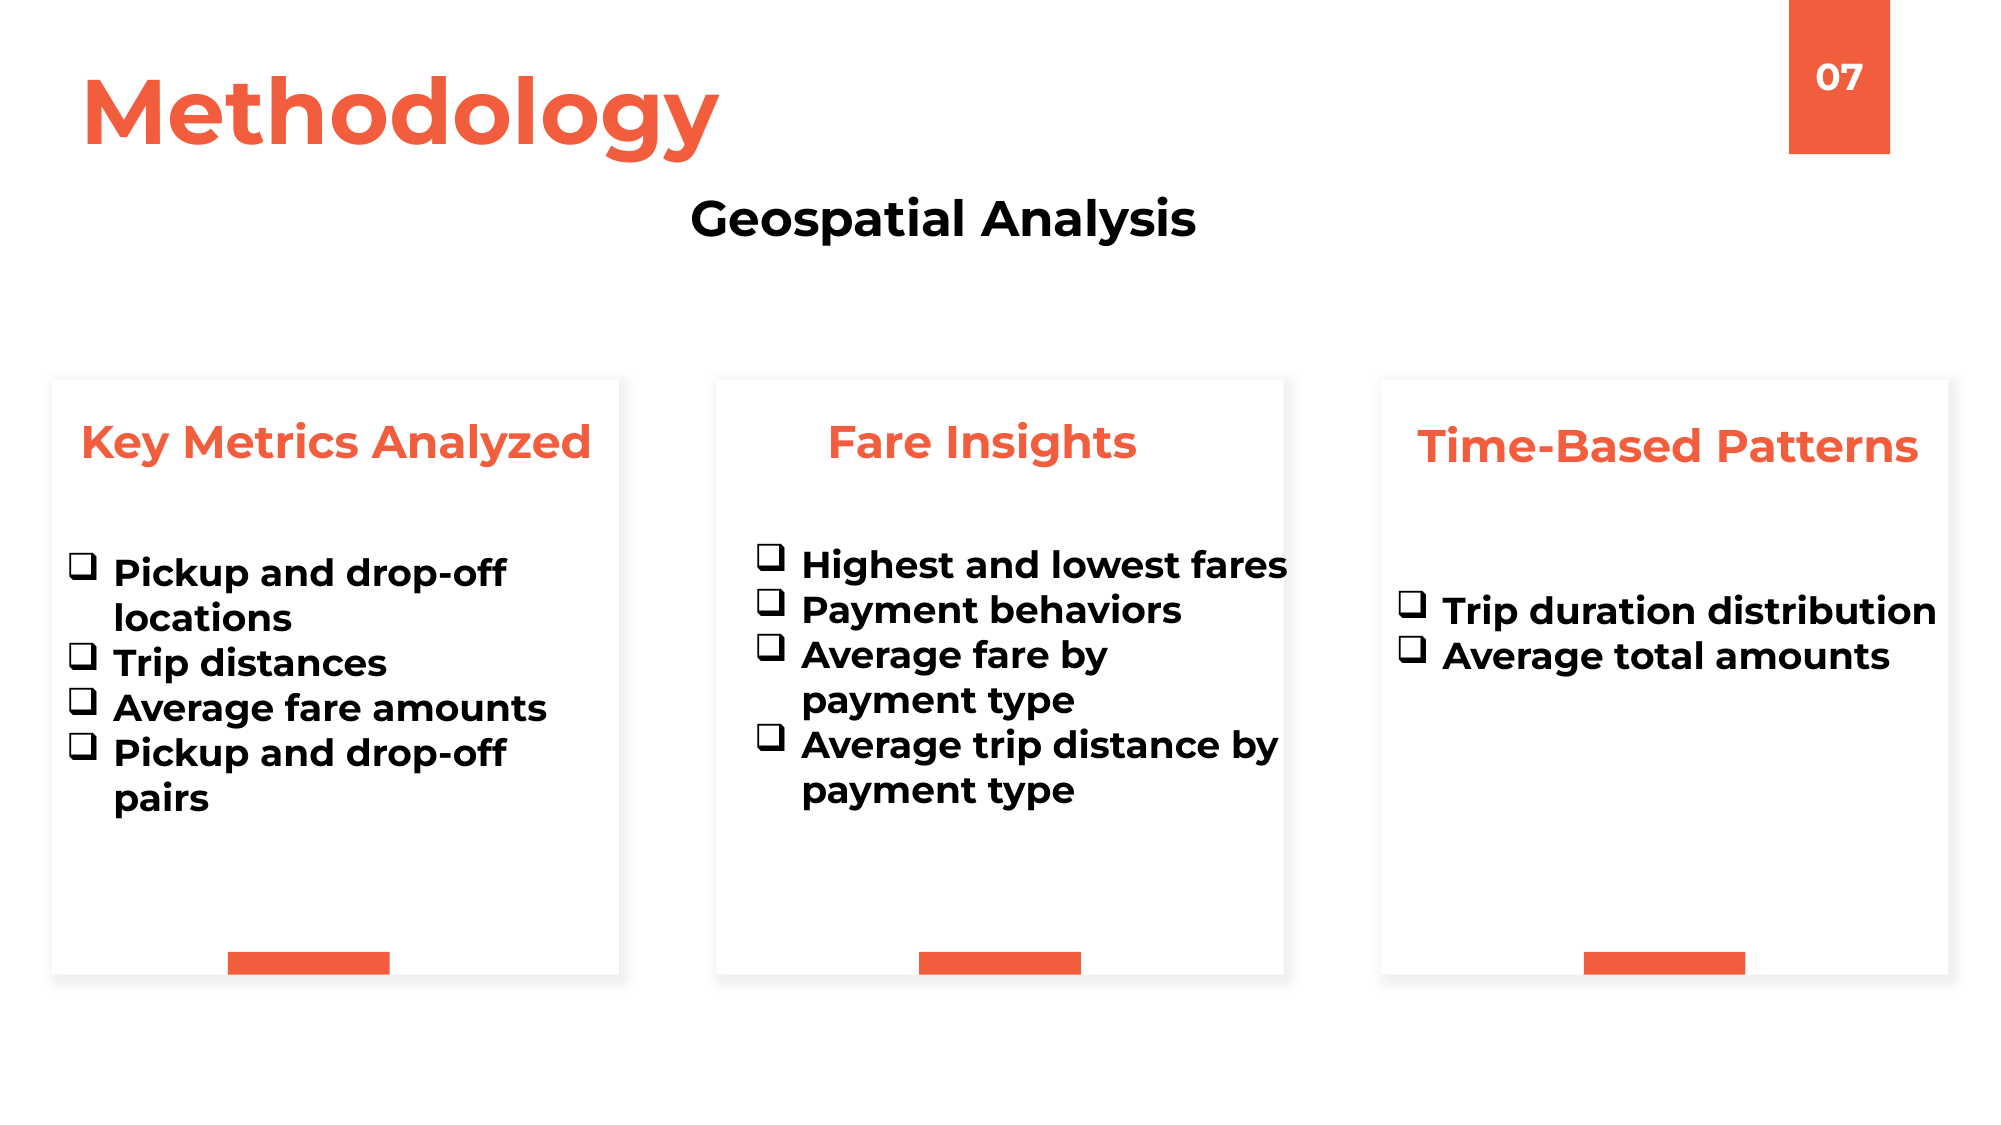

07
Methodology
Geospatial Analysis

Pickup and drop-off locations
Trip distances
Average fare amounts
Pickup and drop-off pairs

Fare Insights
Key Metrics Analyzed
Time-Based Patterns
Highest and lowest fares
Payment behaviors
Average fare by payment type
Average trip distance by payment type
Trip duration distribution
Average total amounts